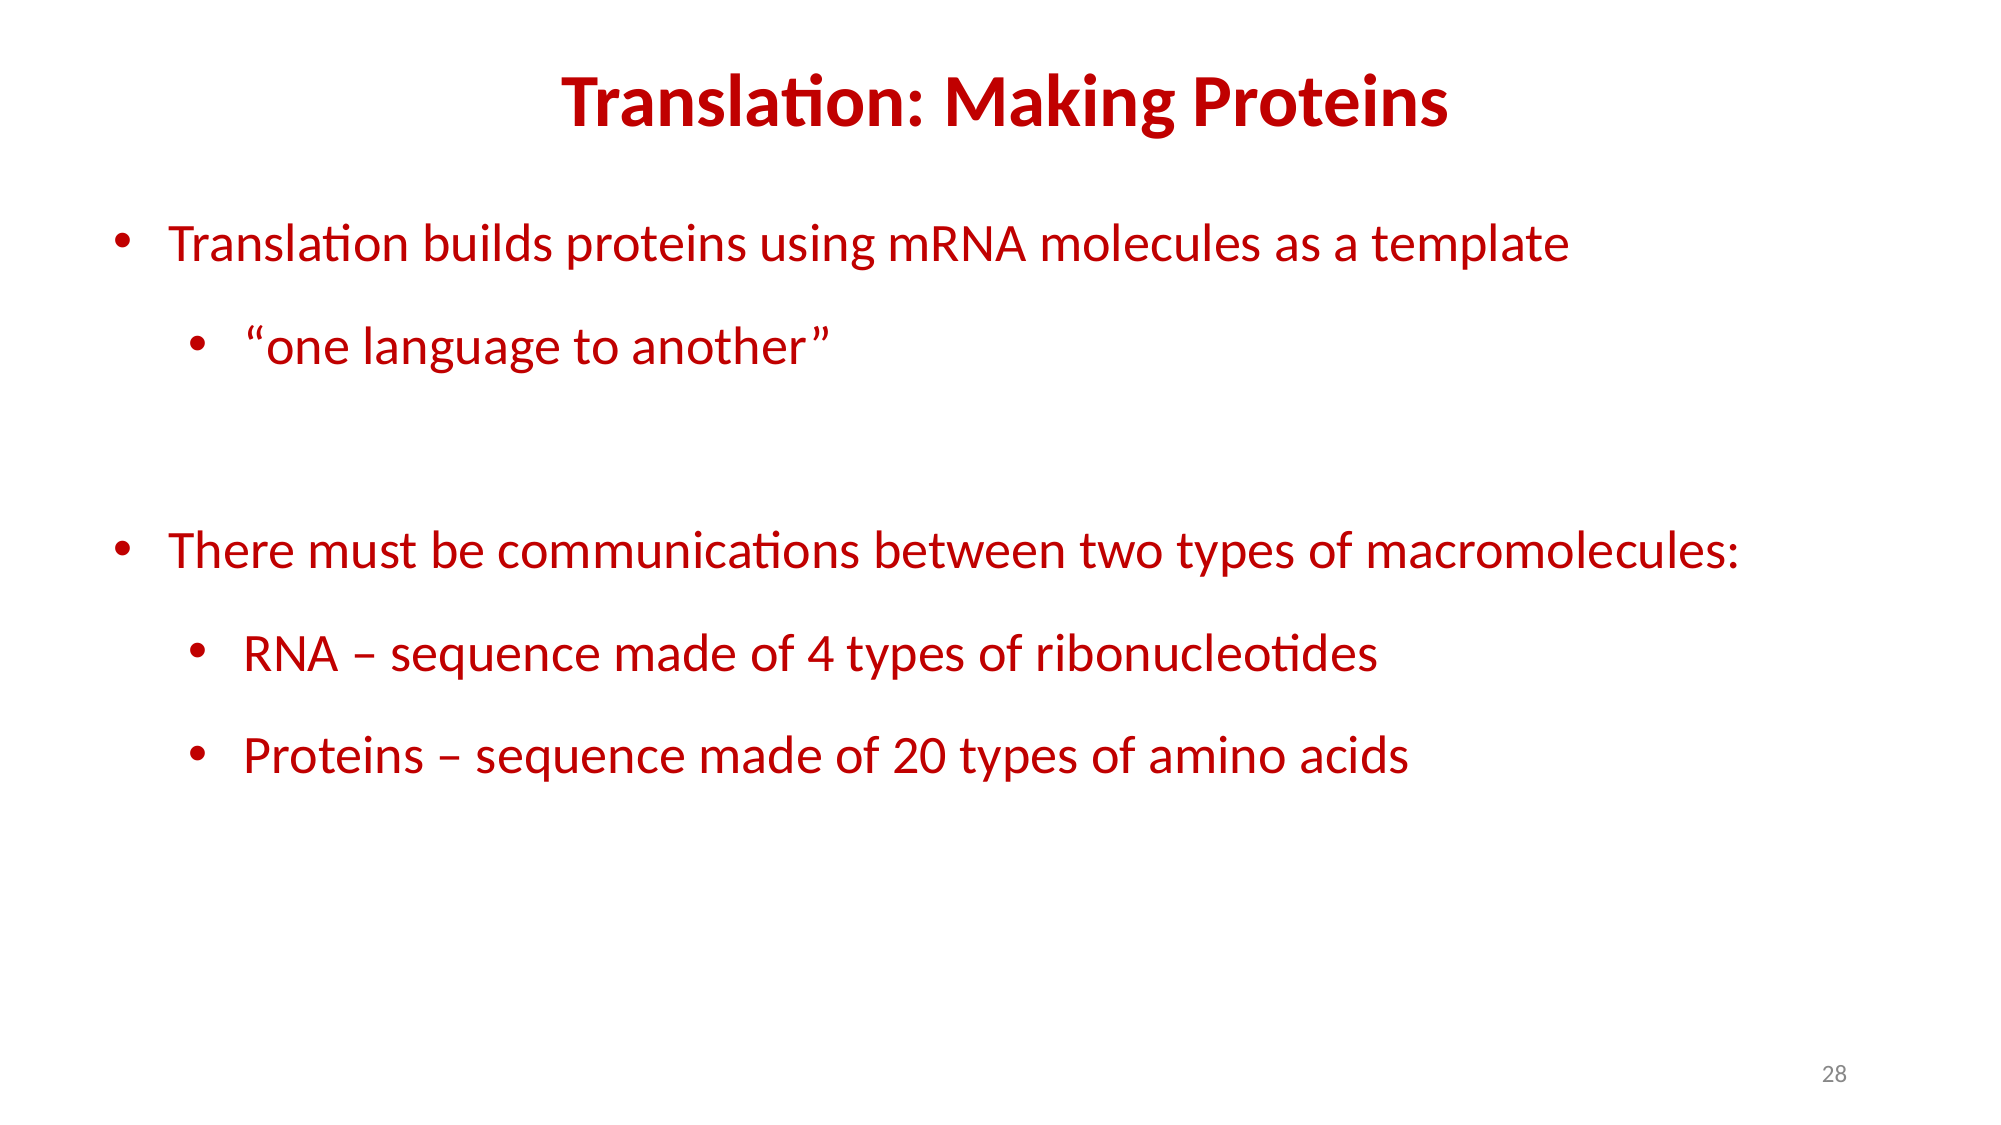

Translation: Making Proteins
Translation builds proteins using mRNA molecules as a template
“one language to another”

There must be communications between two types of macromolecules:
RNA – sequence made of 4 types of ribonucleotides
Proteins – sequence made of 20 types of amino acids
28